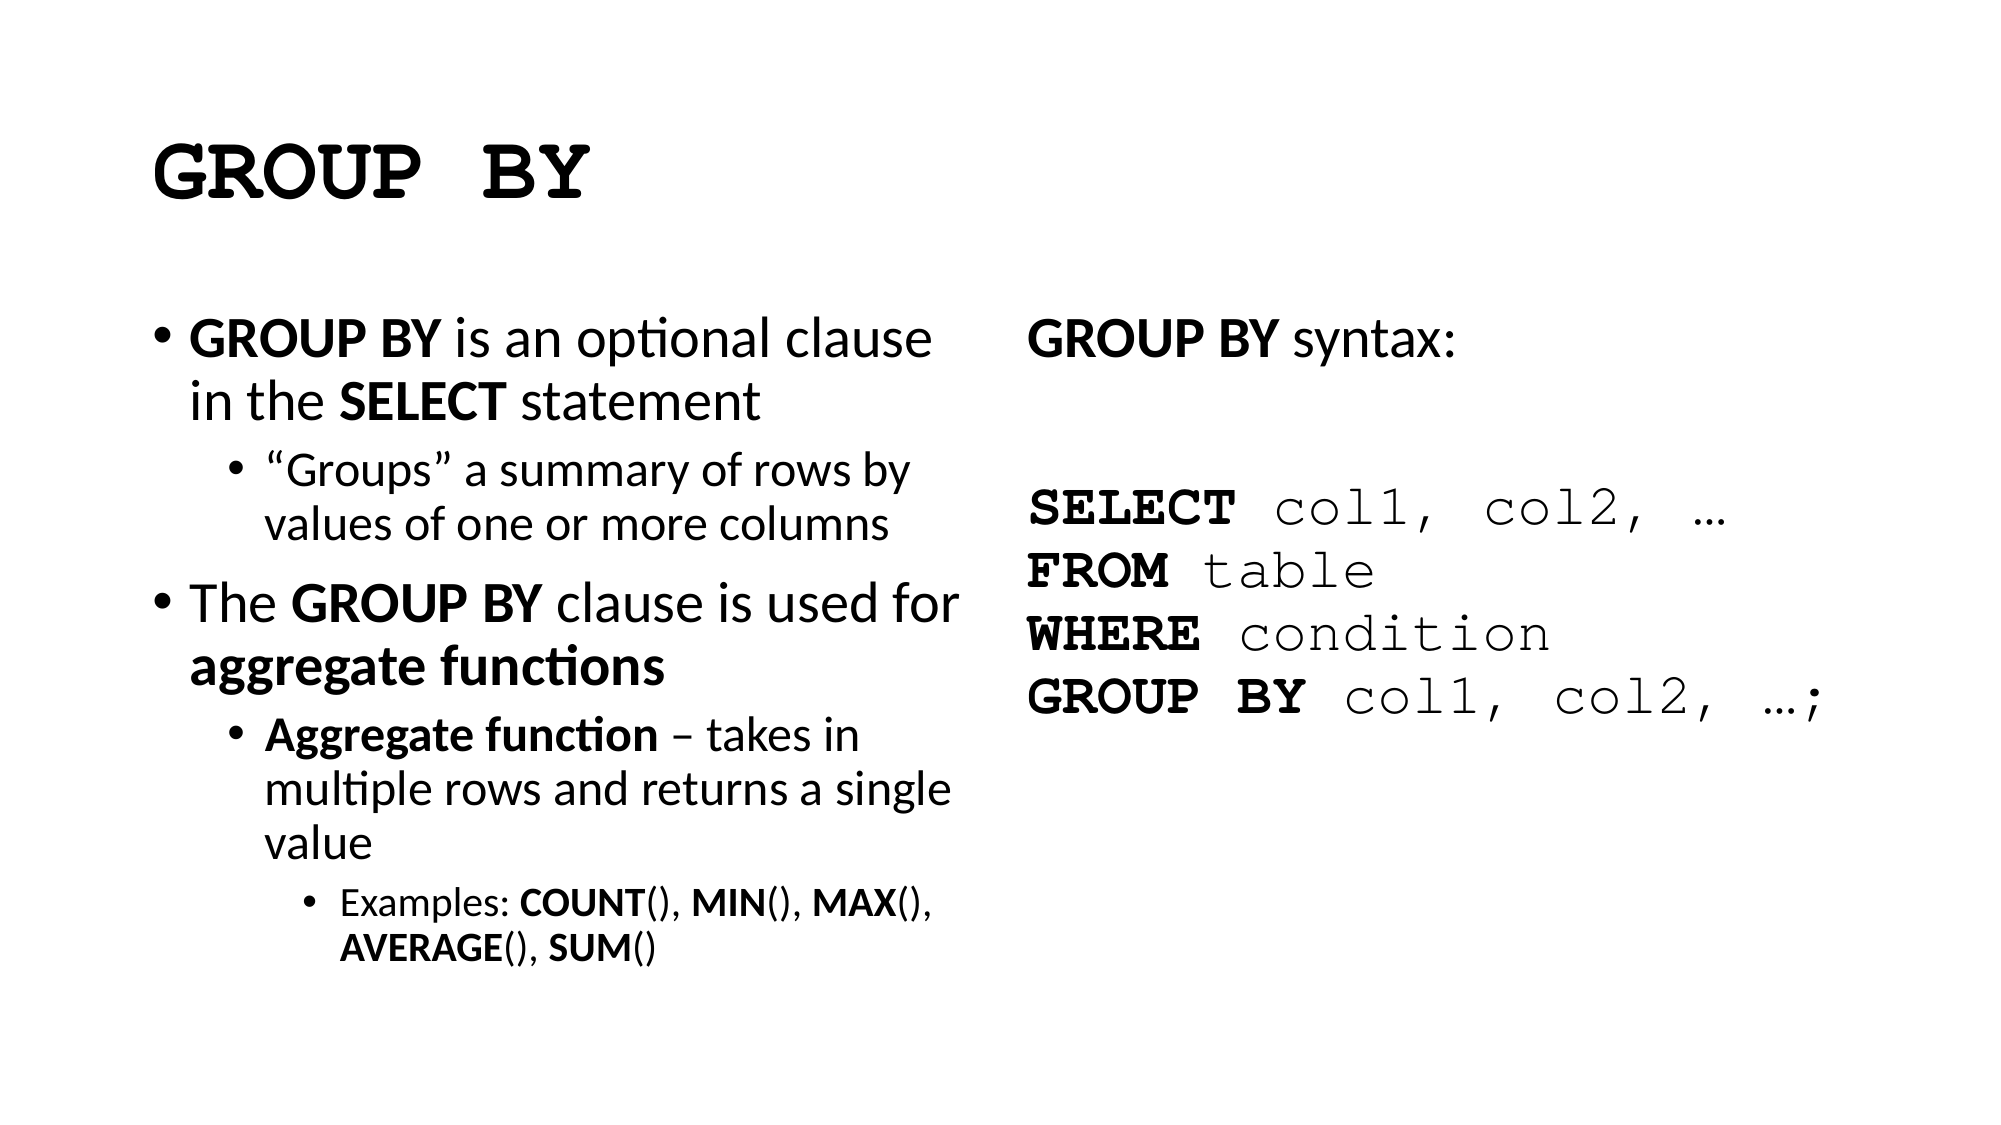

# GROUP BY
GROUP BY is an optional clause in the SELECT statement
“Groups” a summary of rows by values of one or more columns
The GROUP BY clause is used for aggregate functions
Aggregate function – takes in multiple rows and returns a single value
Examples: COUNT(), MIN(), MAX(), AVERAGE(), SUM()

GROUP BY syntax:

SELECT col1, col2, …
FROM table
WHERE condition
GROUP BY col1, col2, …;